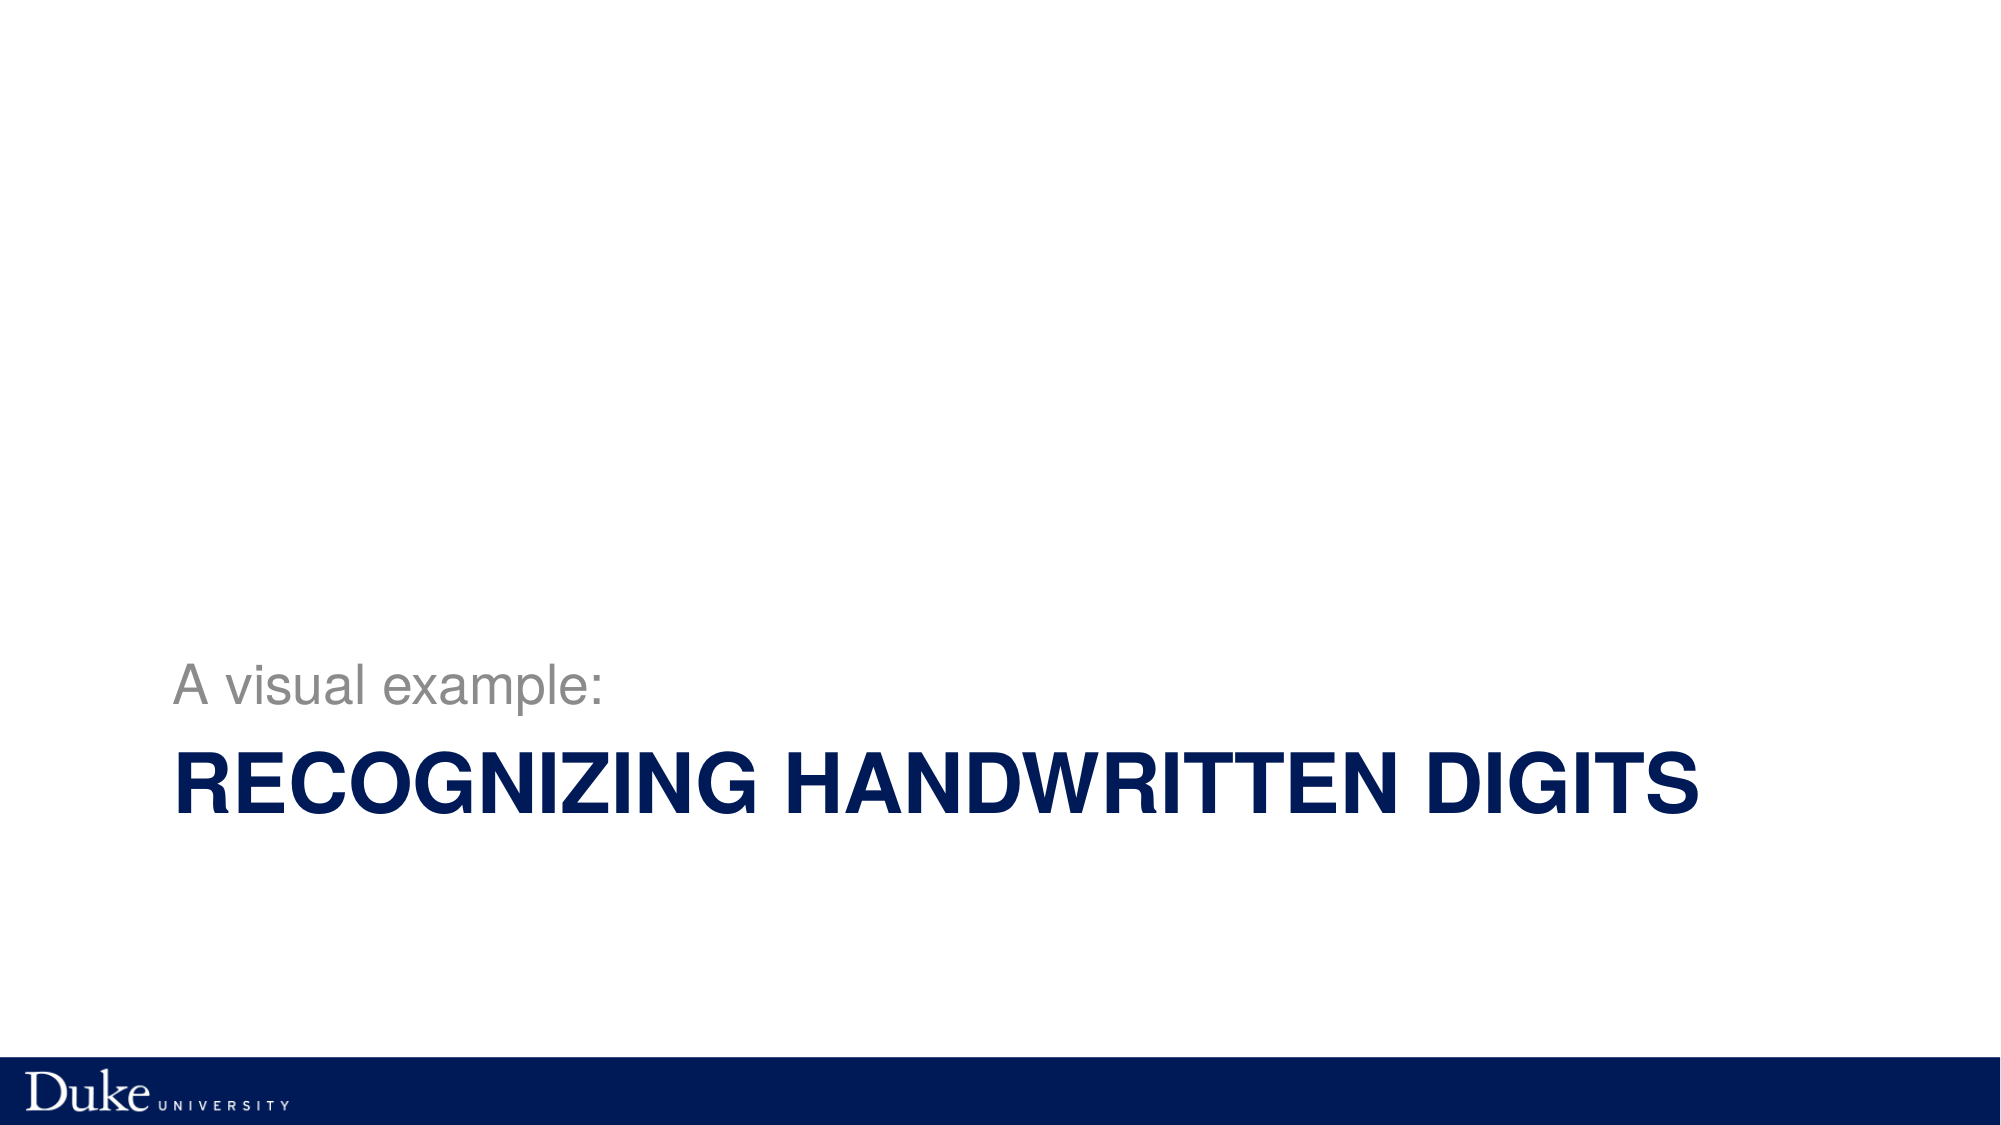

A visual example:
# Recognizing Handwritten Digits